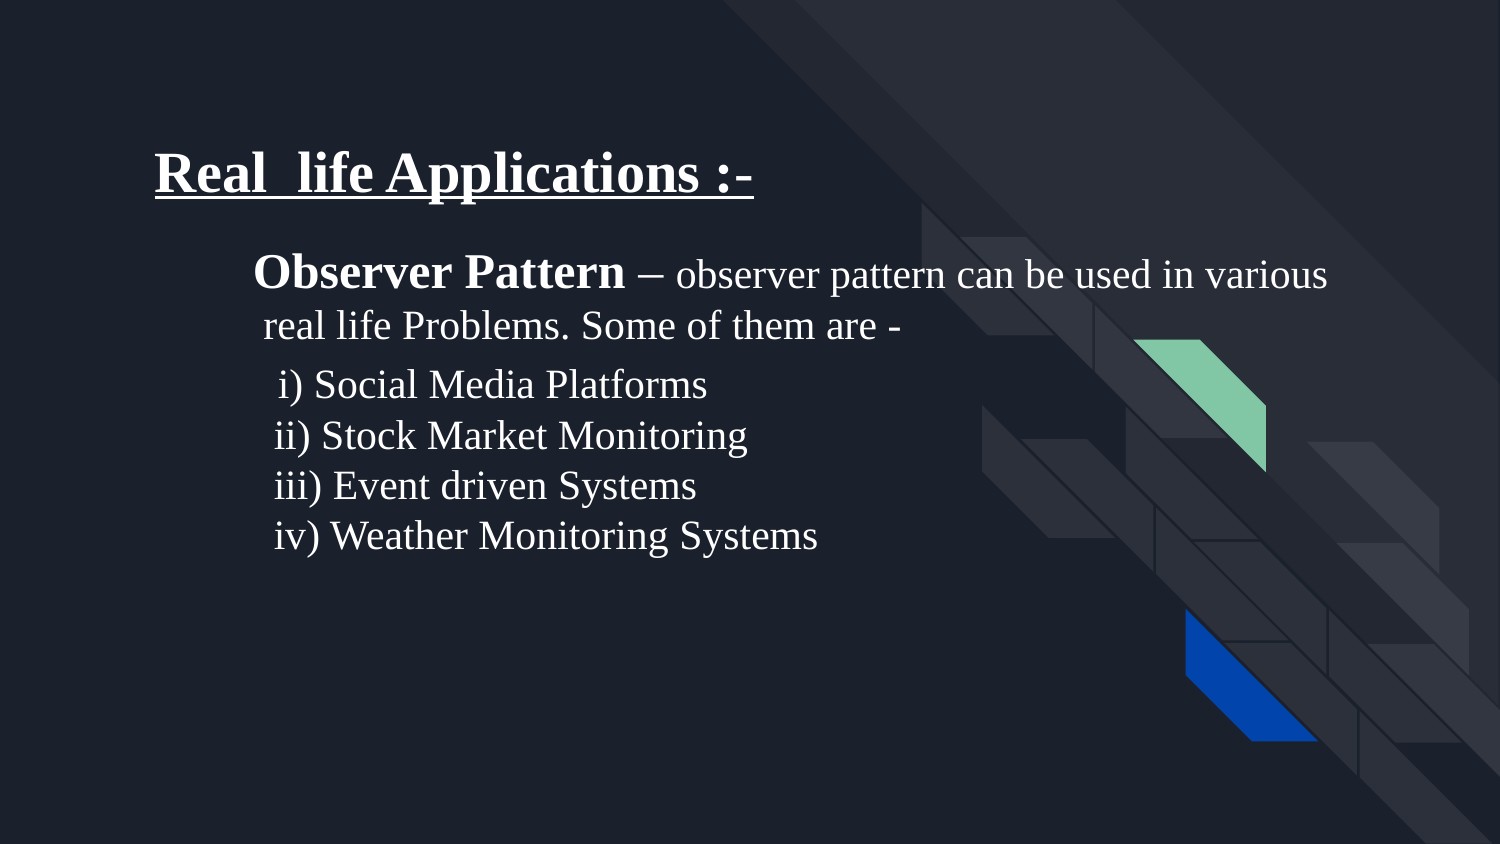

# Real  life Applications :-
Observer Pattern – observer pattern can be used in various      real life Problems. Some of them are -
  i) Social Media Platforms
  ii) Stock Market Monitoring
  iii) Event driven Systems
  iv) Weather Monitoring Systems